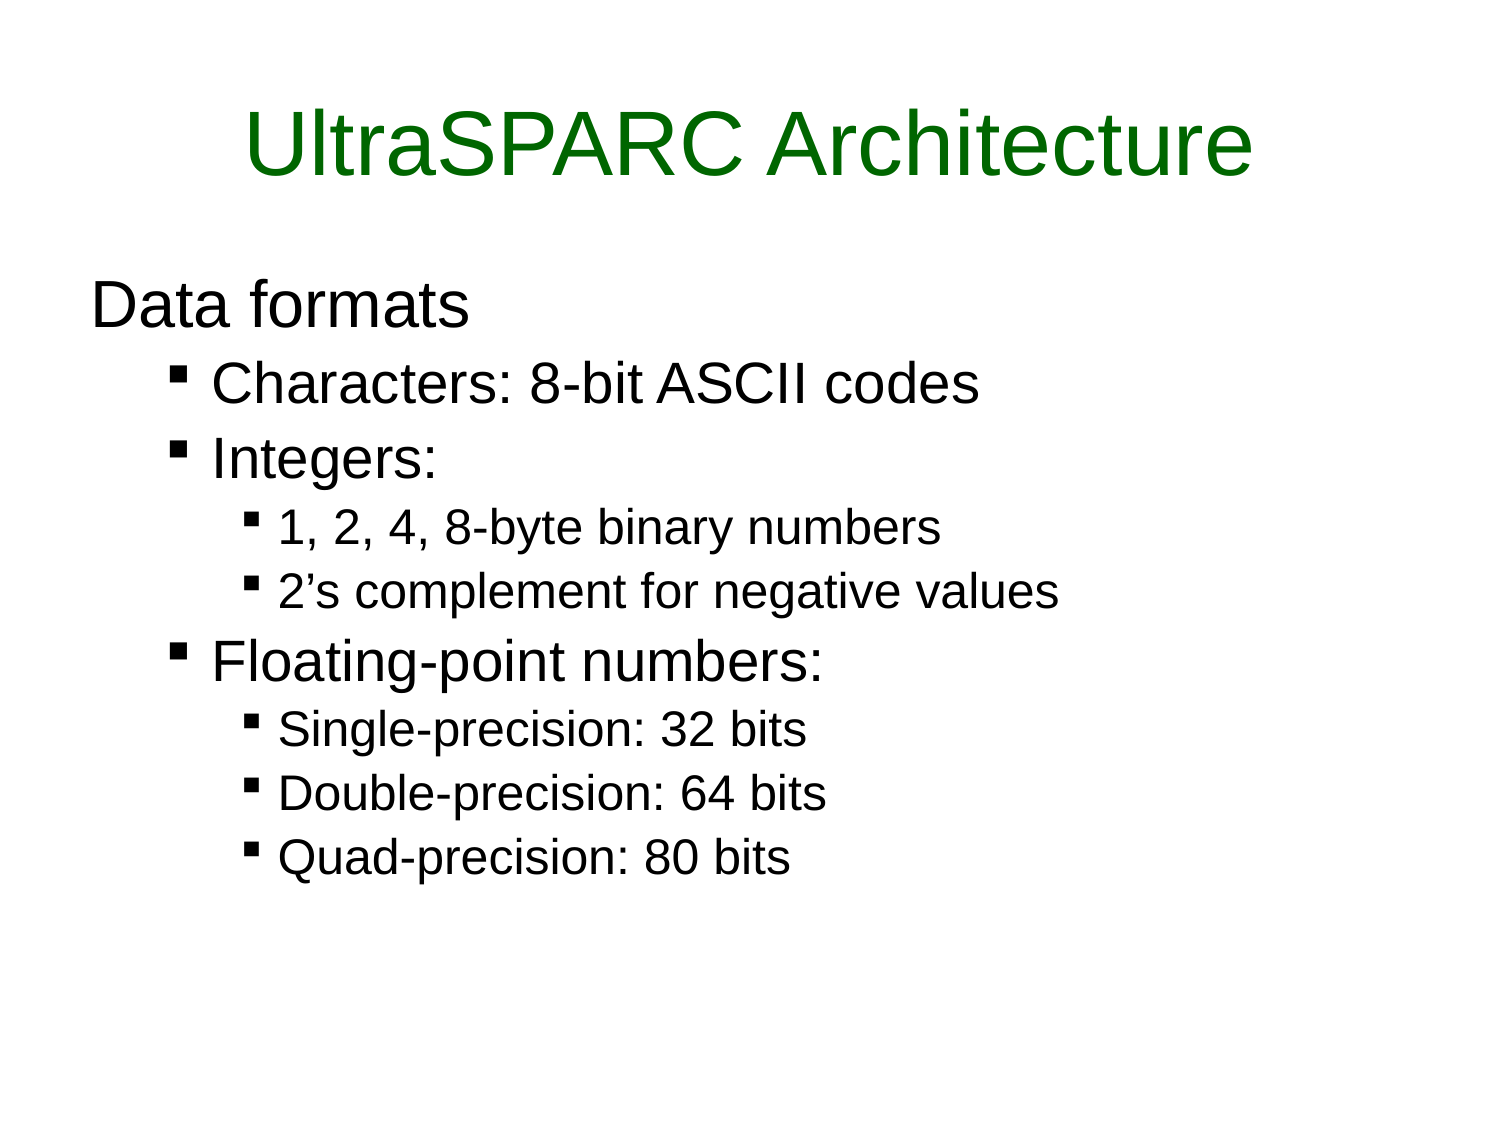

# UltraSPARC Architecture
Data formats
Characters: 8-bit ASCII codes
Integers:
1, 2, 4, 8-byte binary numbers
2’s complement for negative values
Floating-point numbers:
Single-precision: 32 bits
Double-precision: 64 bits
Quad-precision: 80 bits